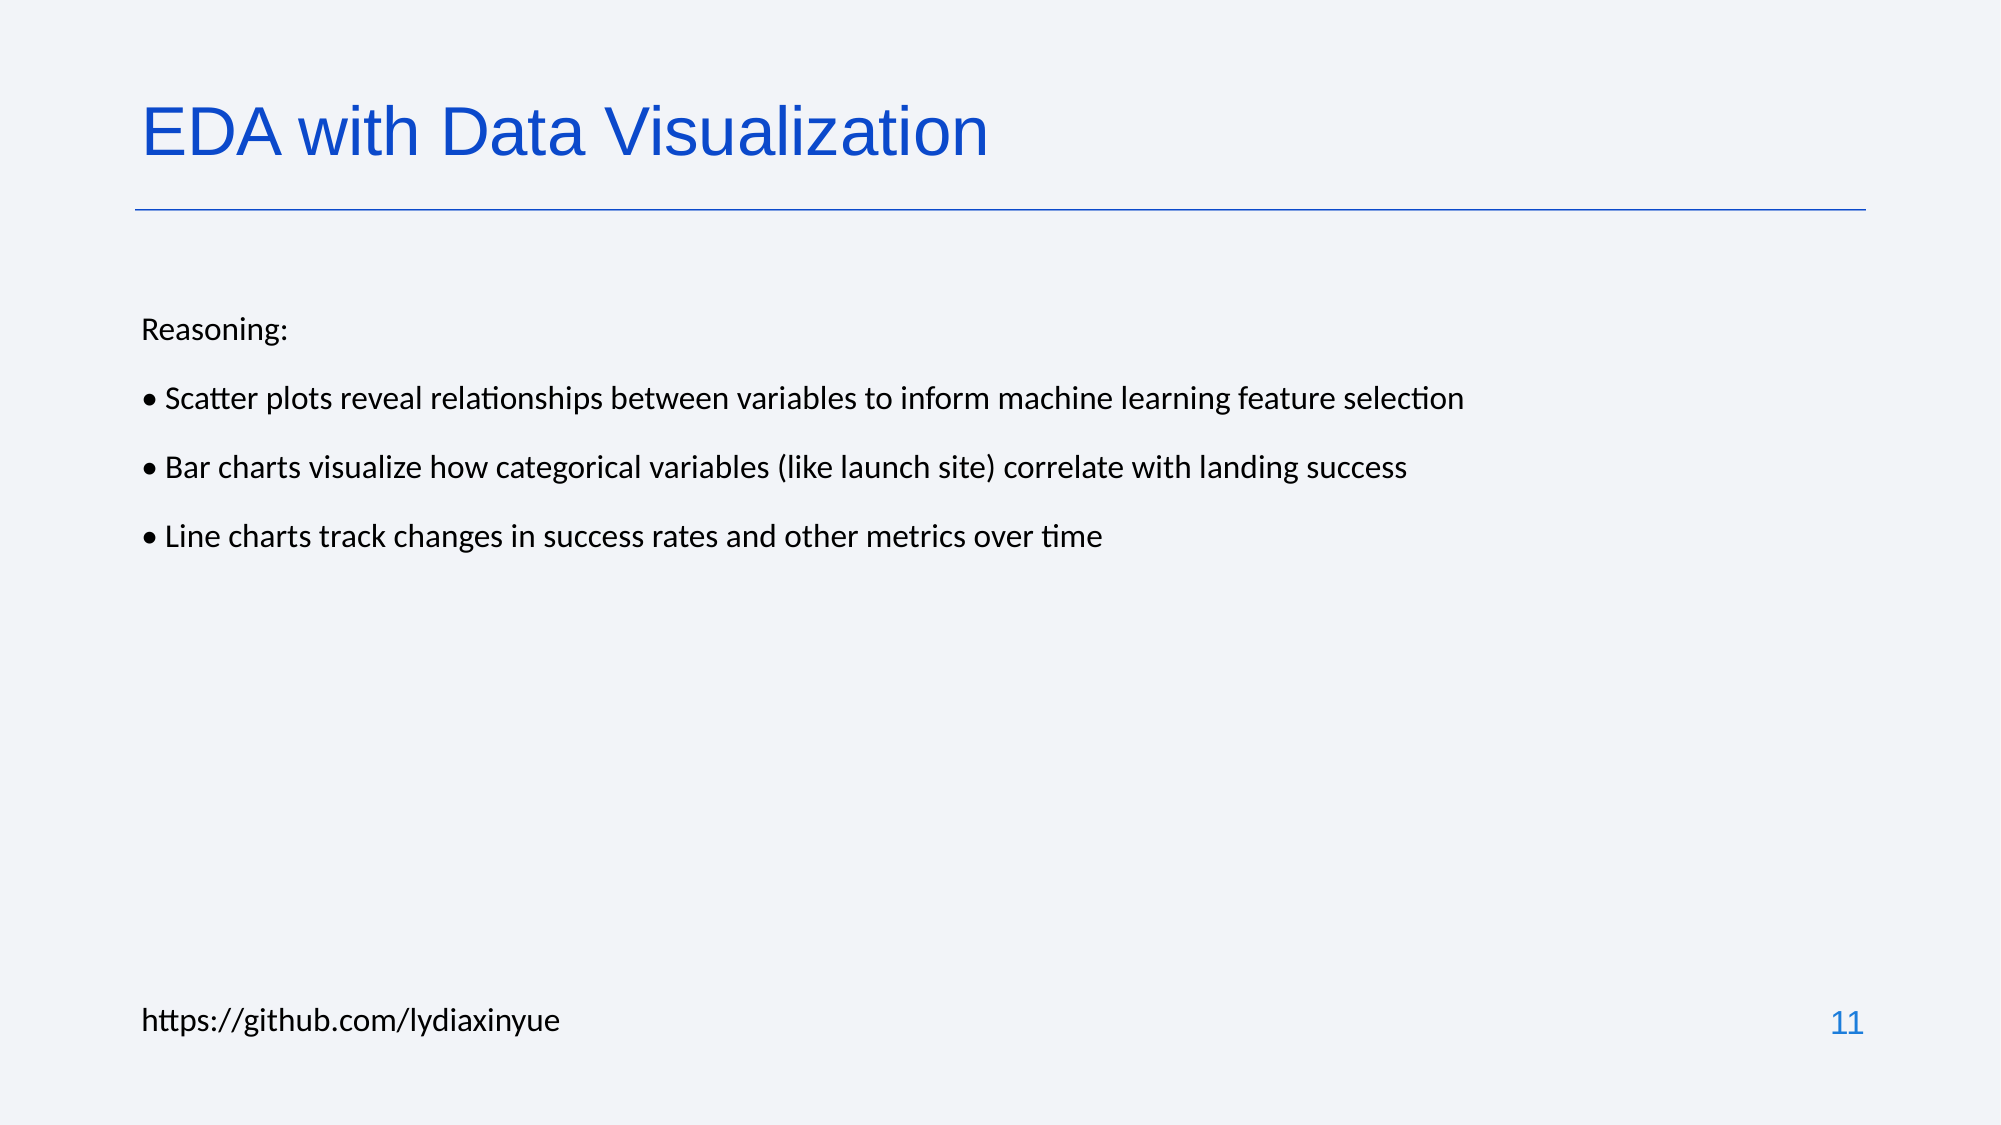

EDA with Data Visualization
Reasoning:
• Scatter plots reveal relationships between variables to inform machine learning feature selection
• Bar charts visualize how categorical variables (like launch site) correlate with landing success
• Line charts track changes in success rates and other metrics over time

https://github.com/lydiaxinyue
11